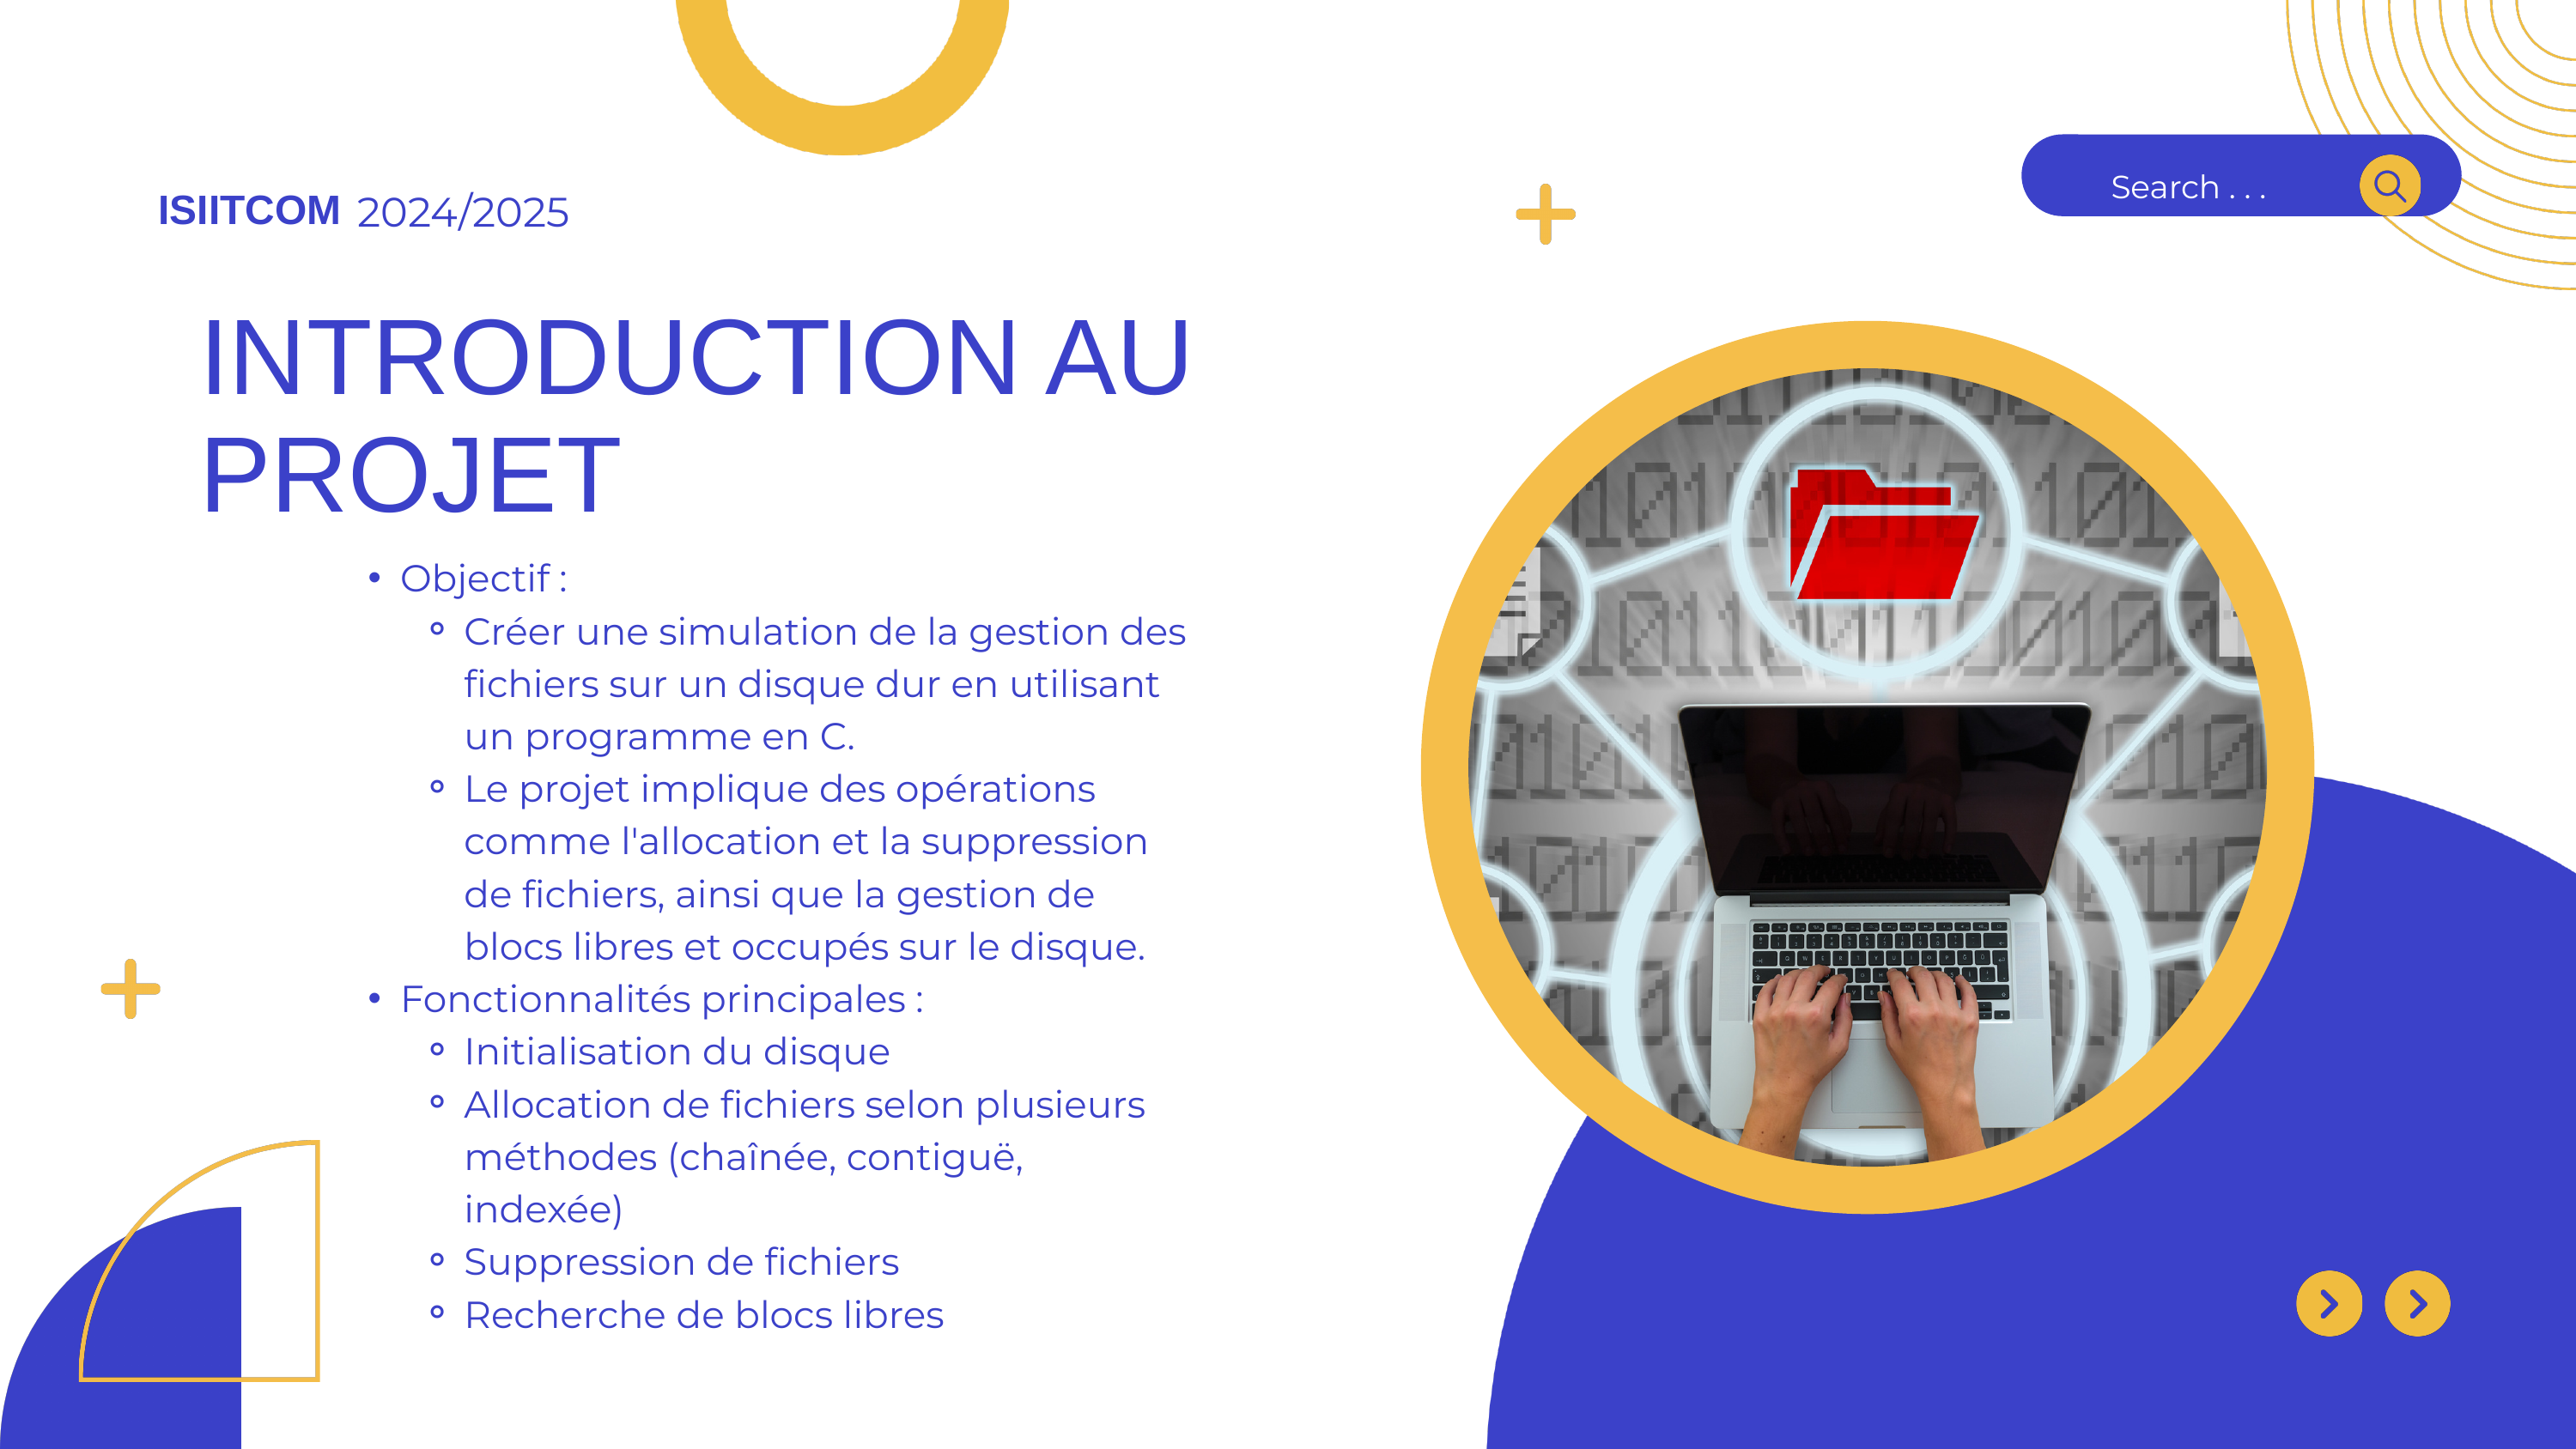

Search . . .

ISIITCOM

2024/2025

INTRODUCTION AU PROJET

Objectif :
Créer une simulation de la gestion des fichiers sur un disque dur en utilisant un programme en C.
Le projet implique des opérations comme l'allocation et la suppression de fichiers, ainsi que la gestion de blocs libres et occupés sur le disque.
Fonctionnalités principales :
Initialisation du disque
Allocation de fichiers selon plusieurs méthodes (chaînée, contiguë, indexée)
Suppression de fichiers
Recherche de blocs libres